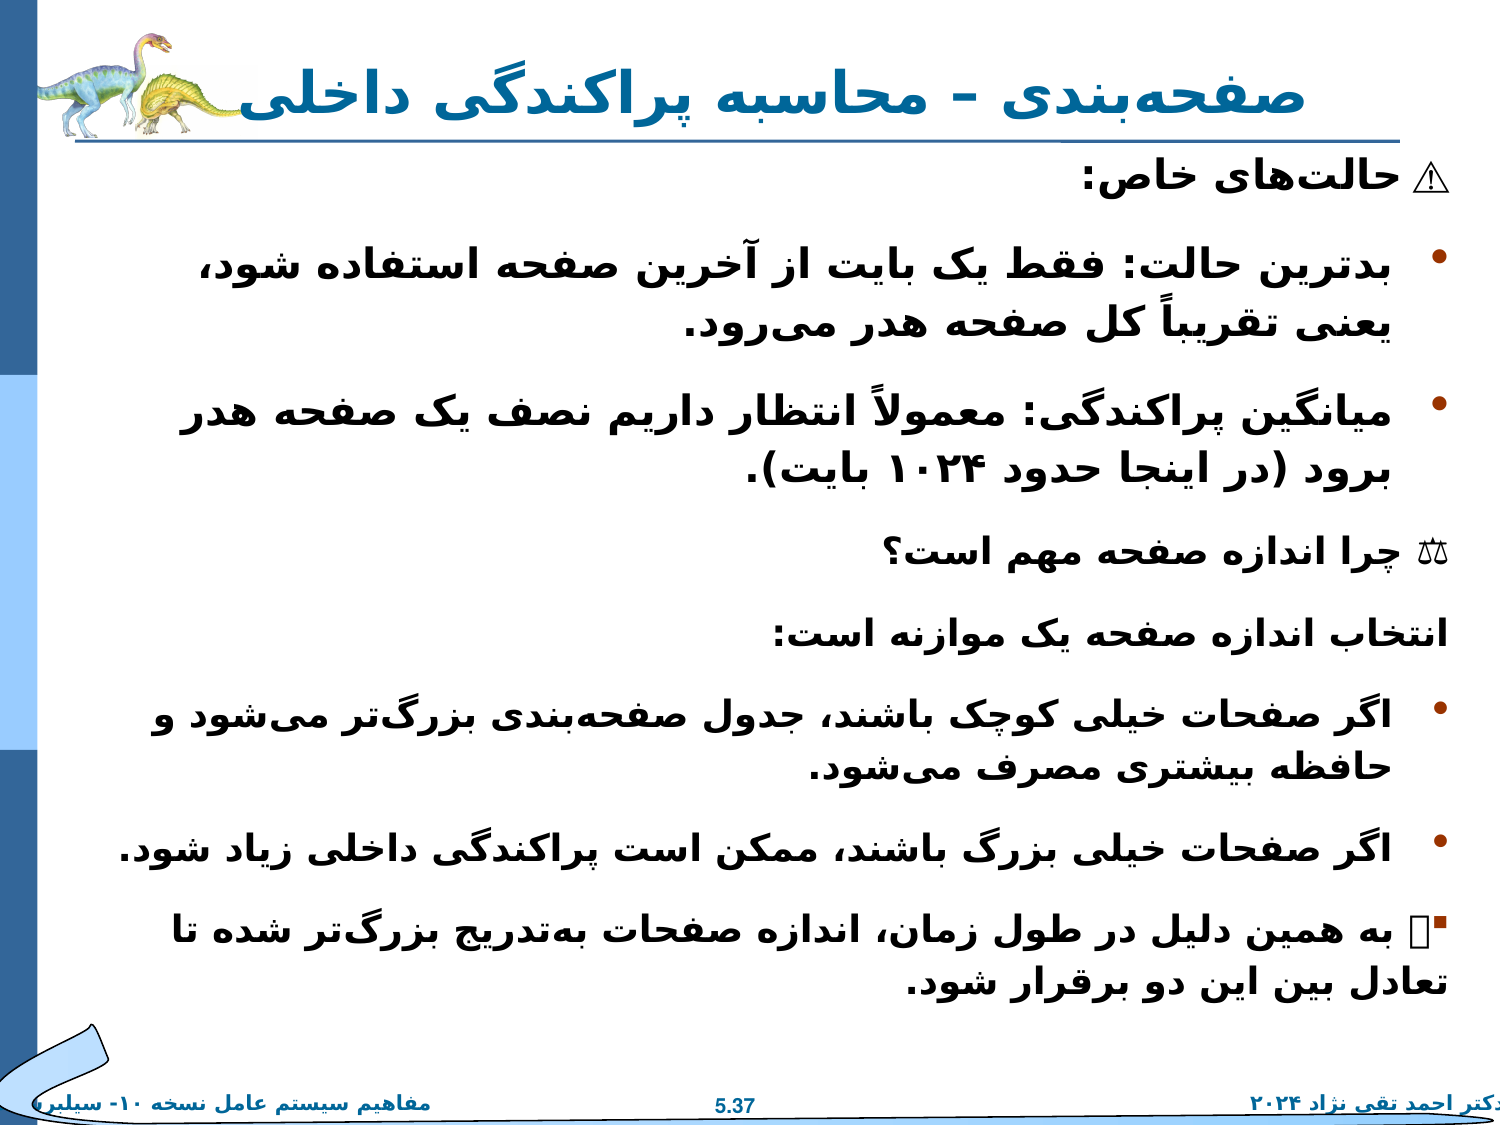

# صفحه‌بندی – محاسبه پراکندگی داخلی
⚠️ حالت‌های خاص:
بدترین حالت: فقط یک بایت از آخرین صفحه استفاده شود، یعنی تقریباً کل صفحه هدر می‌رود.
میانگین پراکندگی: معمولاً انتظار داریم نصف یک صفحه هدر برود (در اینجا حدود ۱۰۲۴ بایت).
⚖️ چرا اندازه صفحه مهم است؟
انتخاب اندازه صفحه یک موازنه است:
اگر صفحات خیلی کوچک باشند، جدول صفحه‌بندی بزرگ‌تر می‌شود و حافظه بیشتری مصرف می‌شود.
اگر صفحات خیلی بزرگ باشند، ممکن است پراکندگی داخلی زیاد شود.
🔁 به همین دلیل در طول زمان، اندازه صفحات به‌تدریج بزرگ‌تر شده تا تعادل بین این دو برقرار شود.